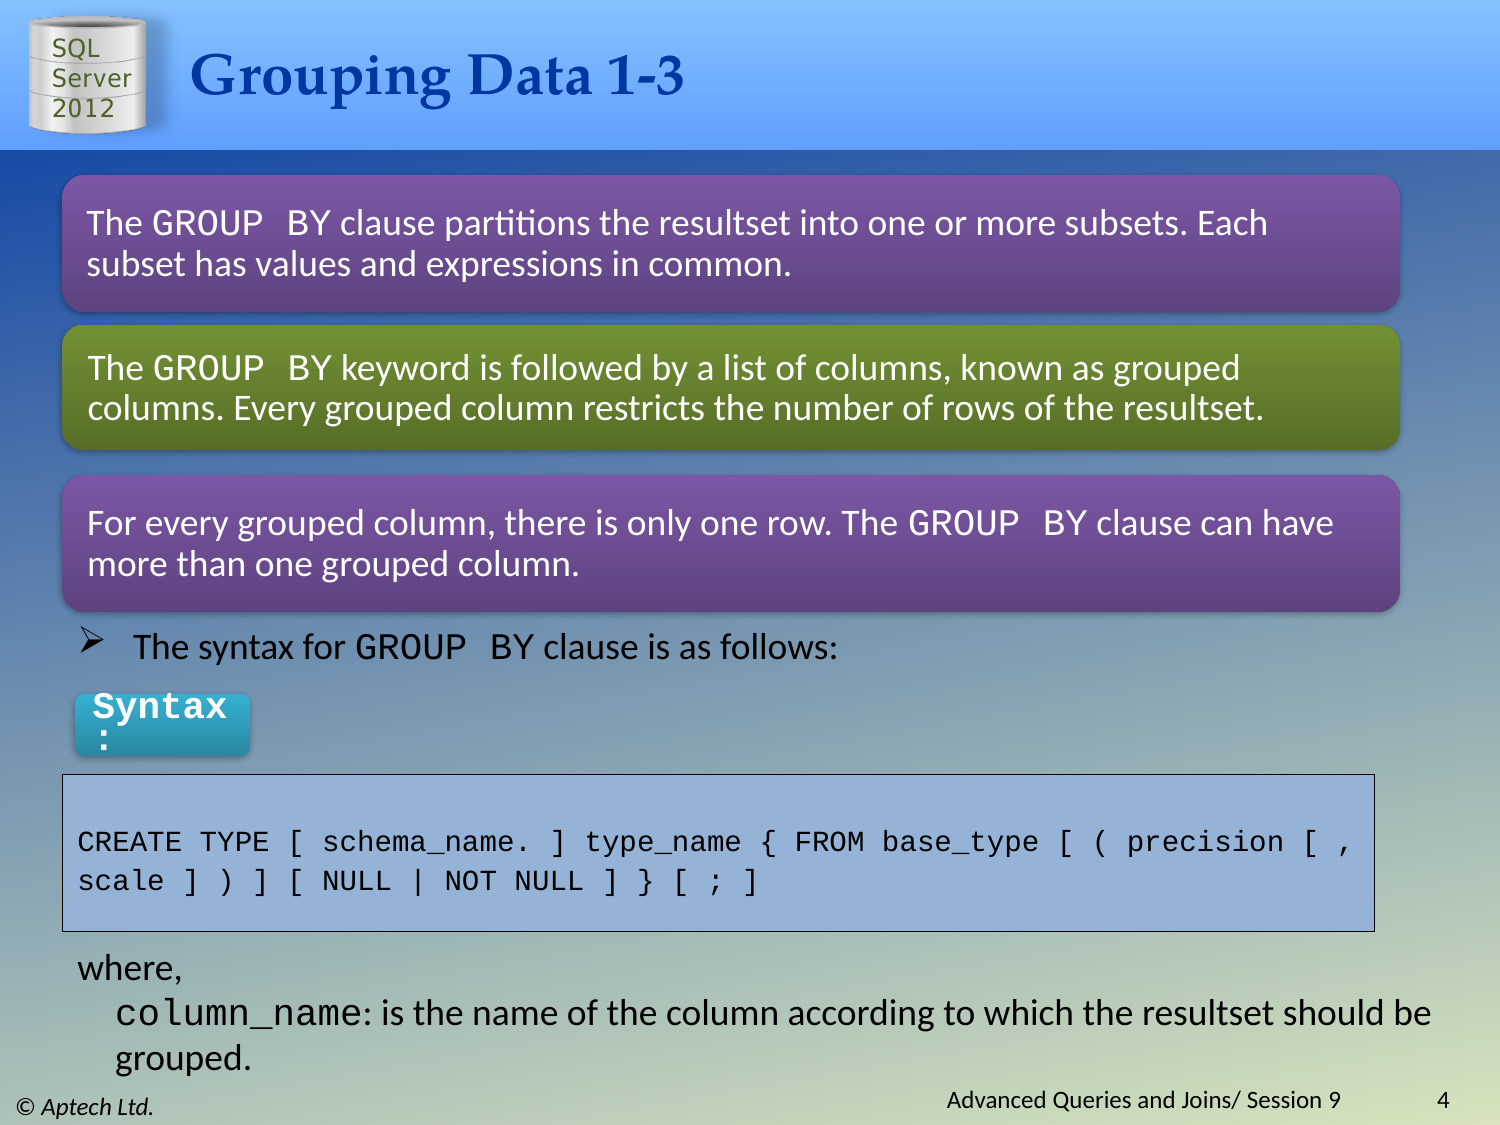

# Grouping Data 1-3

The GROUP BY clause partitions the resultset into one or more subsets. Each subset has values and expressions in common.

The GROUP BY keyword is followed by a list of columns, known as grouped columns. Every grouped column restricts the number of rows of the resultset.

For every grouped column, there is only one row. The GROUP BY clause can have more than one grouped column.

The syntax for GROUP BY clause is as follows:
Syntax:

CREATE TYPE [ schema_name. ] type_name { FROM base_type [ ( precision [ ,
scale ] ) ] [ NULL | NOT NULL ] } [ ; ]

where,
column_name: is the name of the column according to which the resultset should be grouped.
Advanced Queries and Joins/ Session 9
4